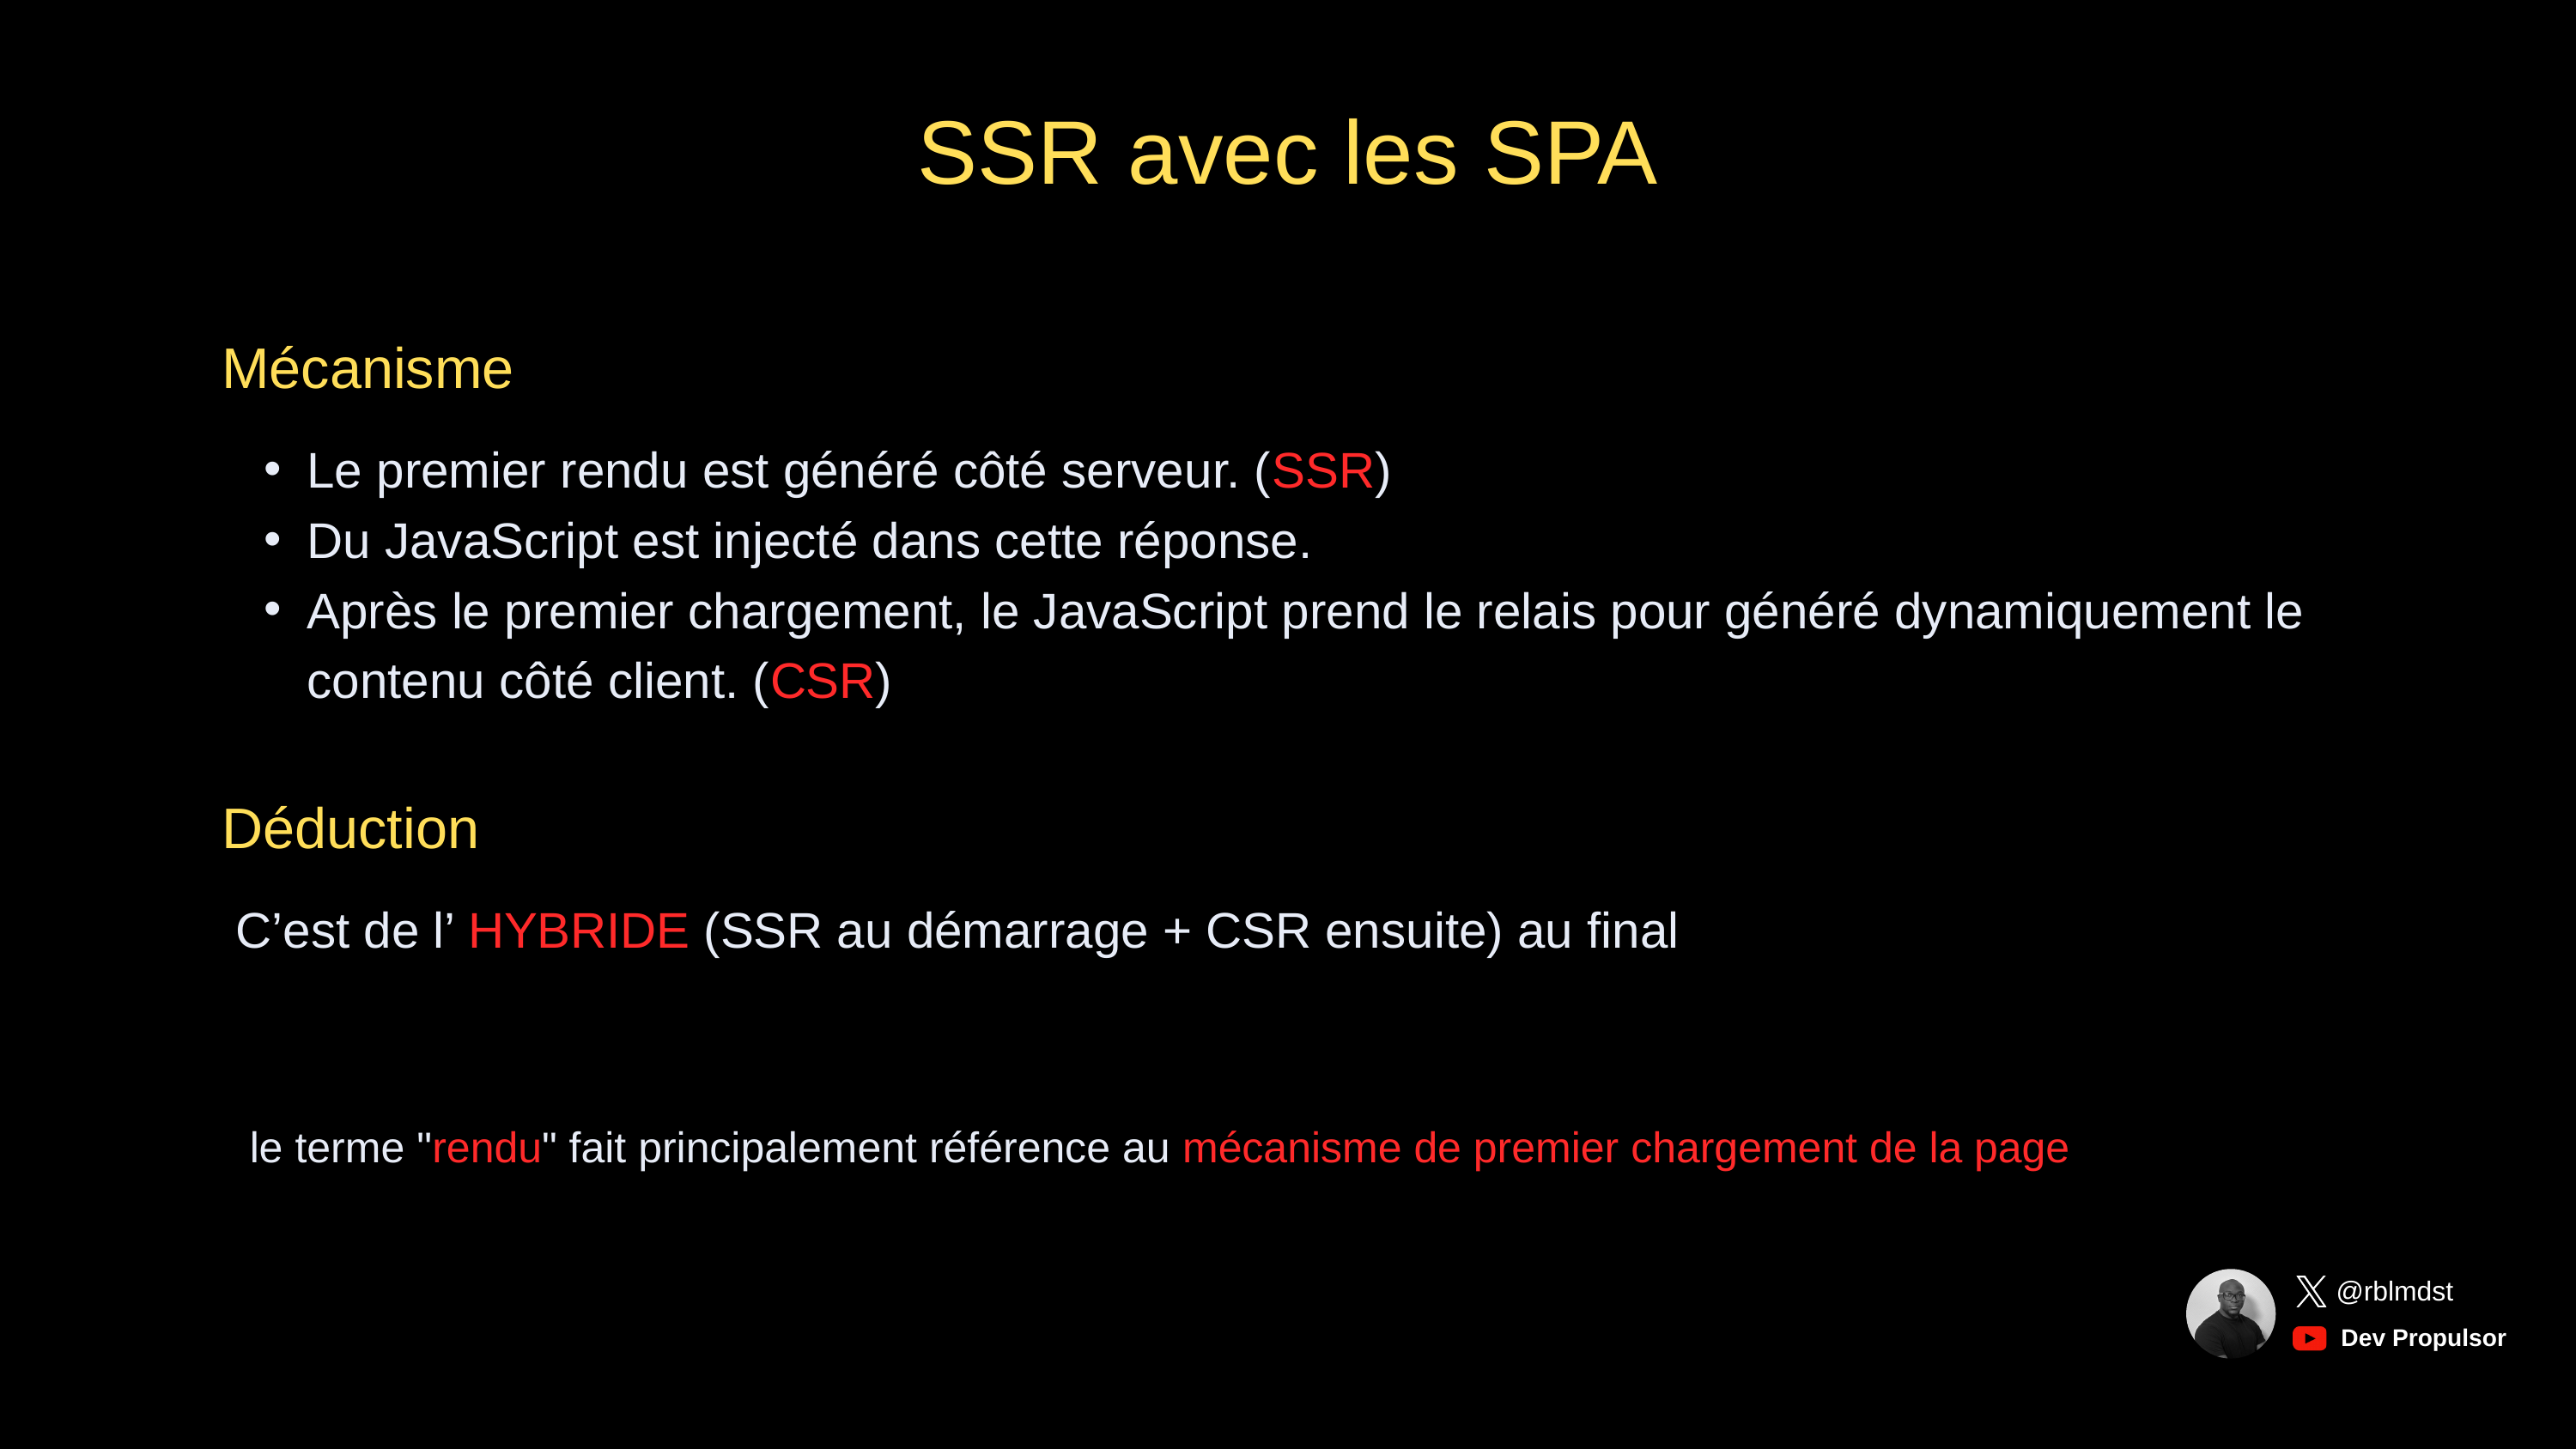

SSR avec les SPA
Mécanisme
Le premier rendu est généré côté serveur. (SSR)
Du JavaScript est injecté dans cette réponse.
Après le premier chargement, le JavaScript prend le relais pour généré dynamiquement le contenu côté client. (CSR)
Déduction
 C’est de l’ HYBRIDE (SSR au démarrage + CSR ensuite) au final
le terme "rendu" fait principalement référence au mécanisme de premier chargement de la page

@rblmdst

Dev Propulsor